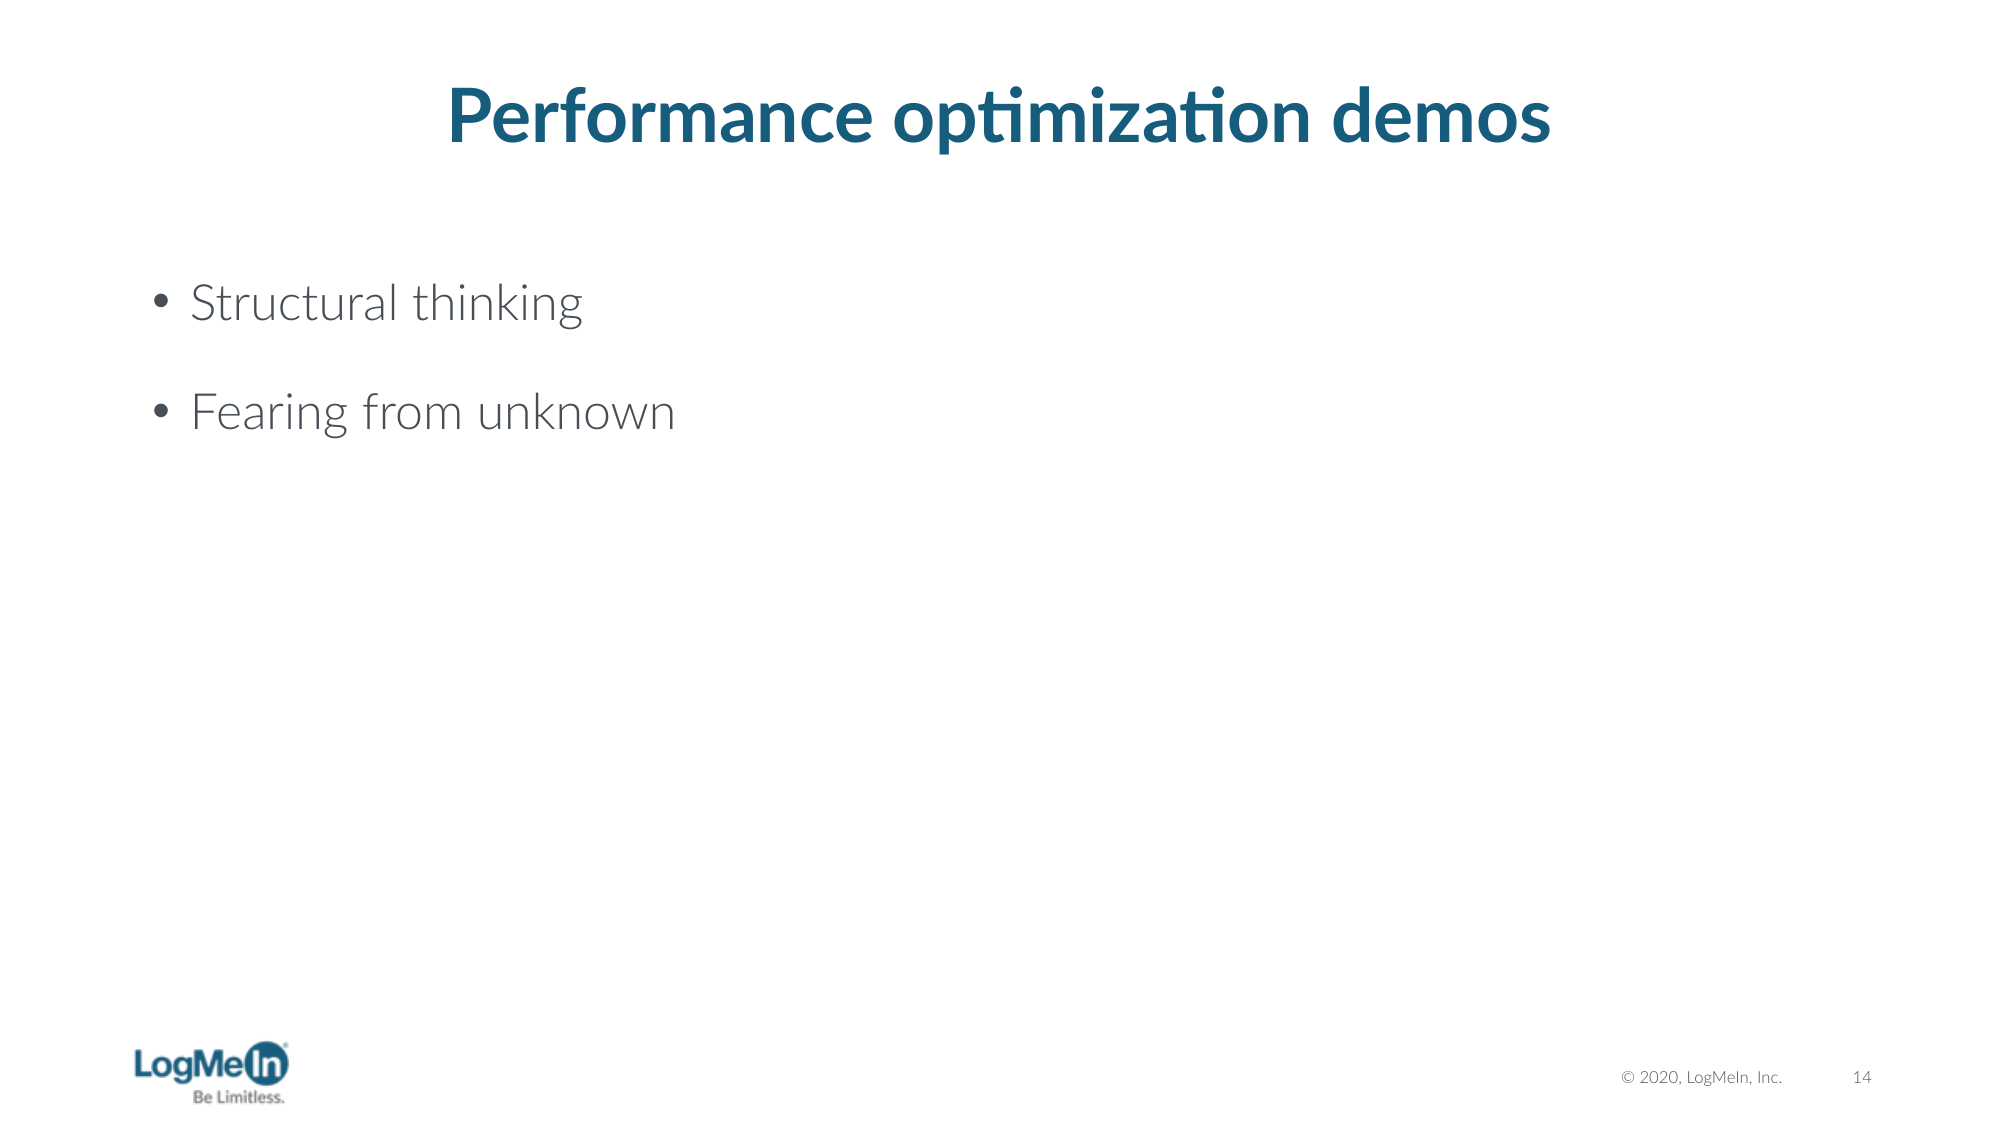

# Performance optimization demos
Structural thinking
Fearing from unknown